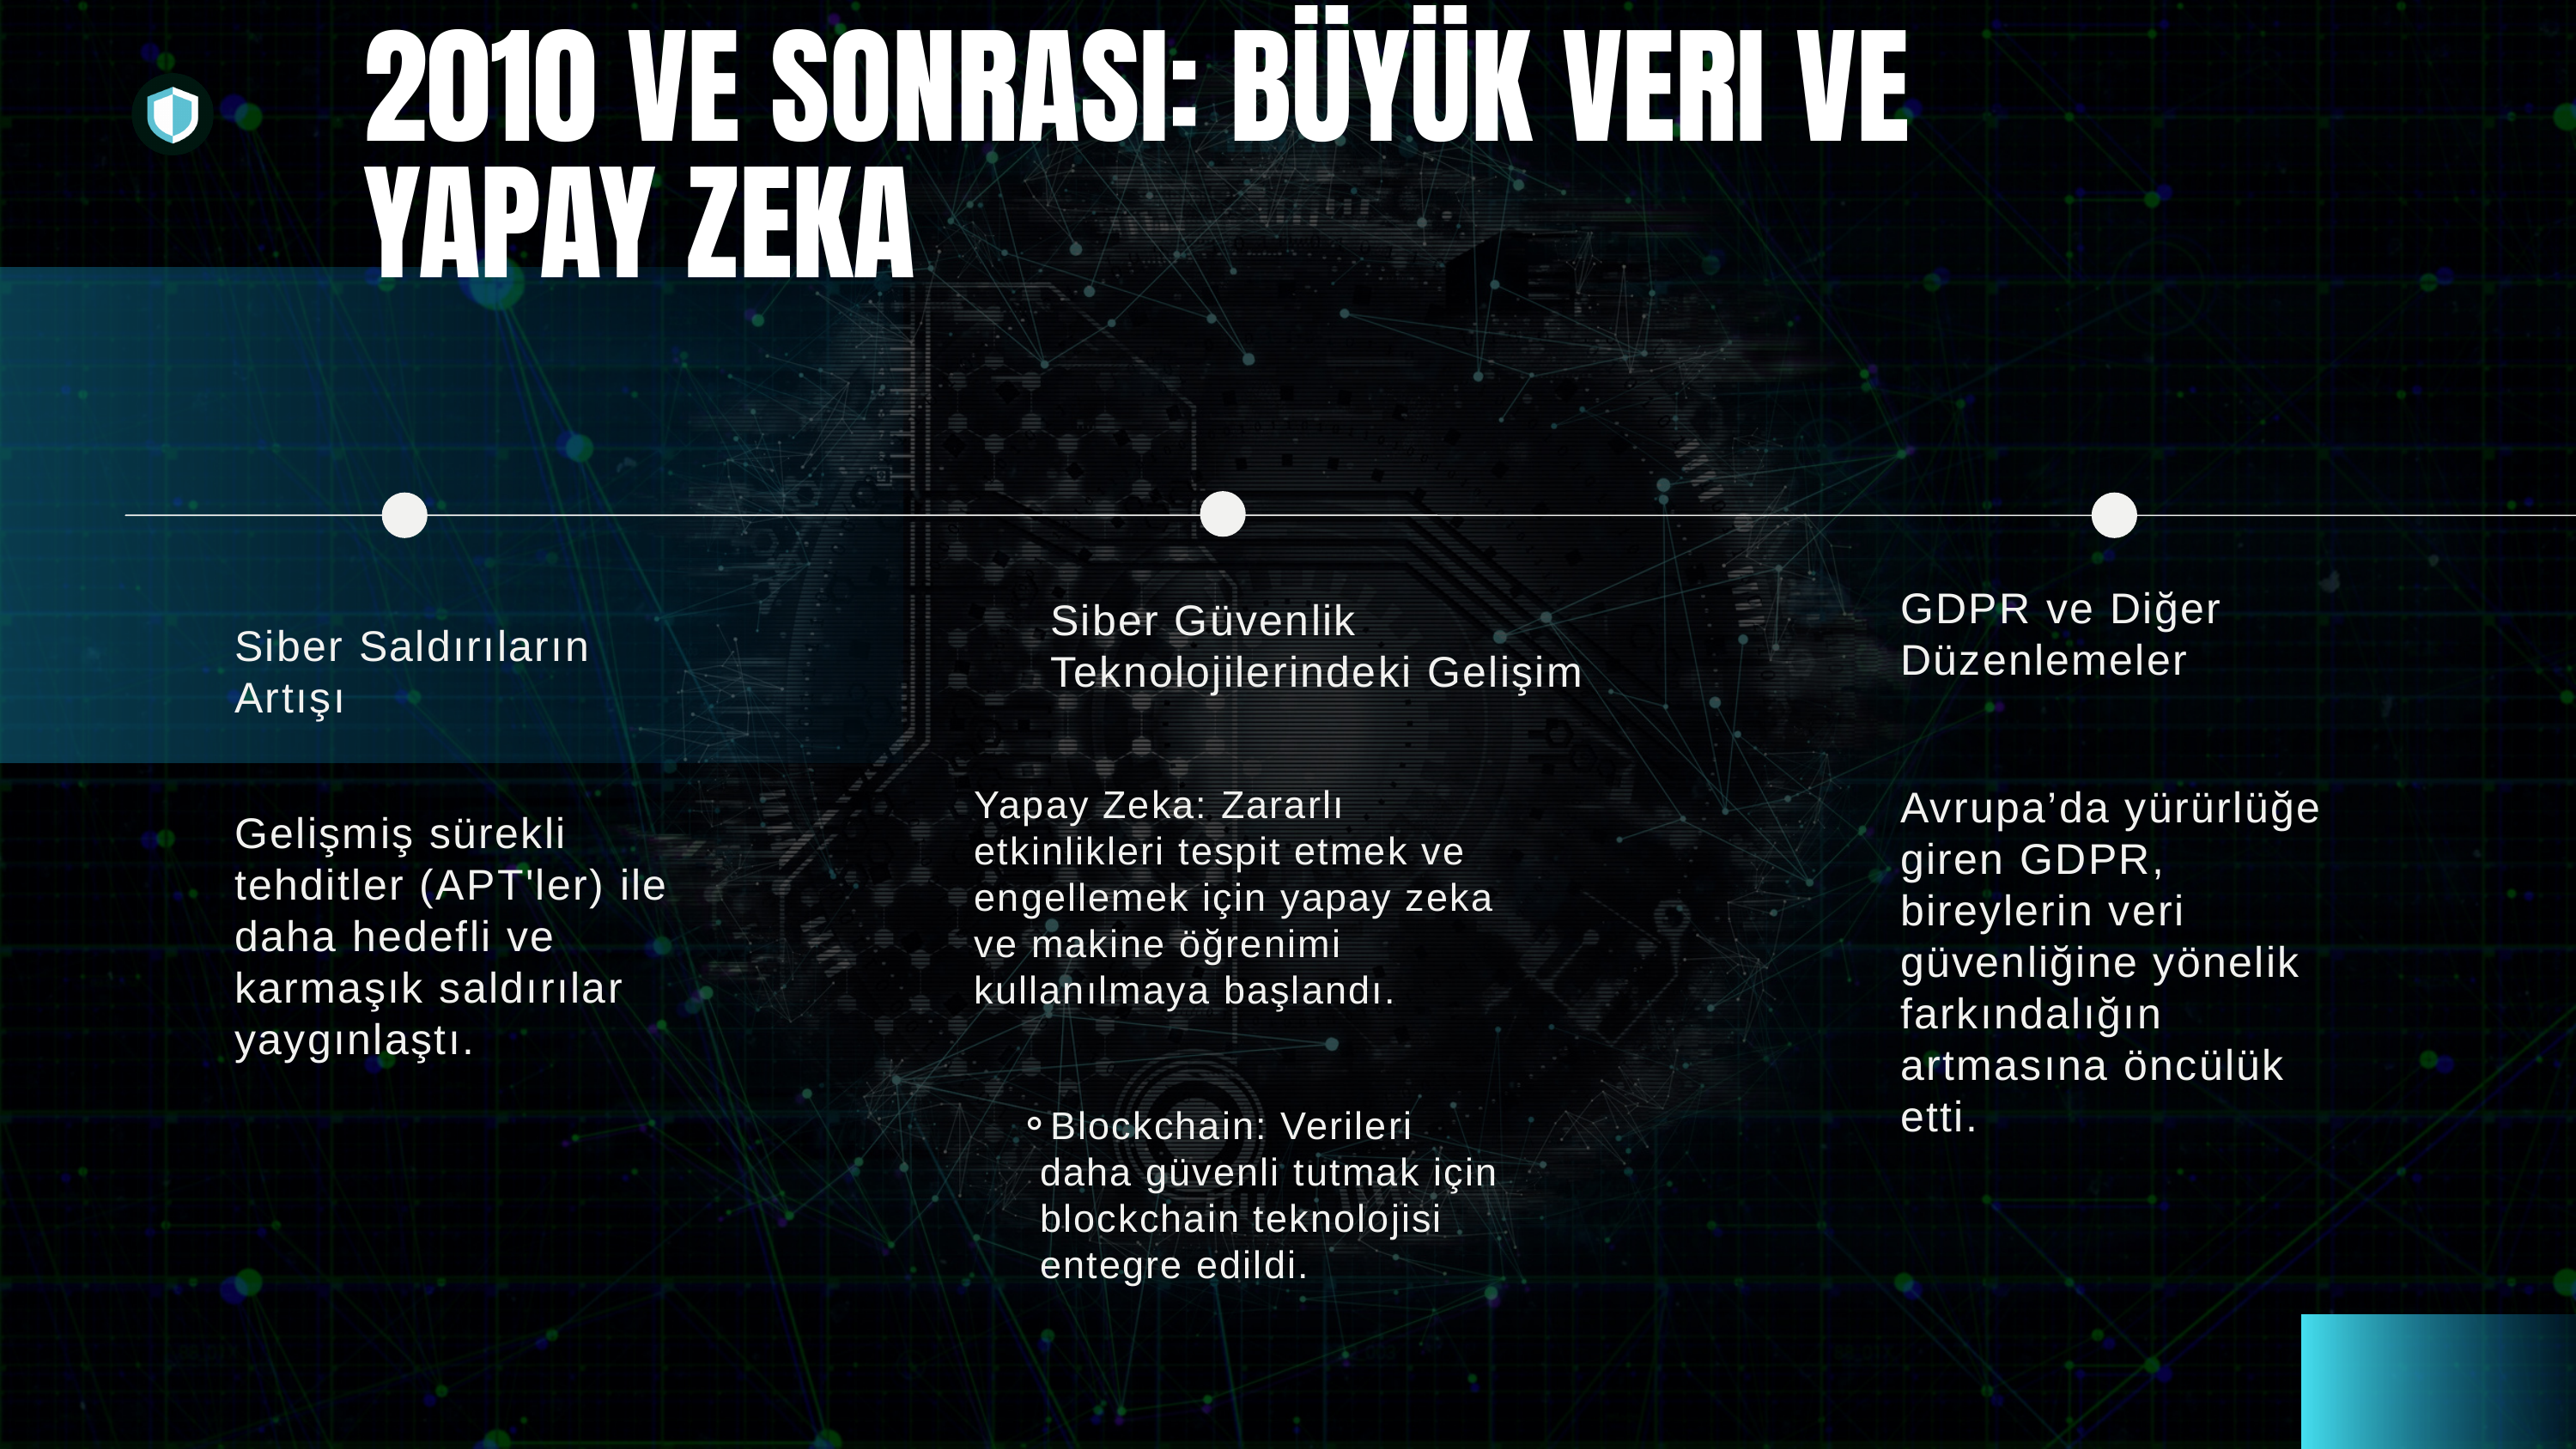

2010 VE SONRASI: BÜYÜK VERI VE YAPAY ZEKA

GDPR ve Diğer Düzenlemeler
Siber Güvenlik Teknolojilerindeki Gelişim
Siber Saldırıların Artışı
Yapay Zeka: Zararlı etkinlikleri tespit etmek ve engellemek için yapay zeka ve makine öğrenimi kullanılmaya başlandı.

Avrupa’da yürürlüğe giren GDPR, bireylerin veri güvenliğine yönelik farkındalığın artmasına öncülük etti.
Gelişmiş sürekli tehditler (APT'ler) ile daha hedefli ve karmaşık saldırılar yaygınlaştı.
Blockchain: Verileri daha güvenli tutmak için blockchain teknolojisi entegre edildi.